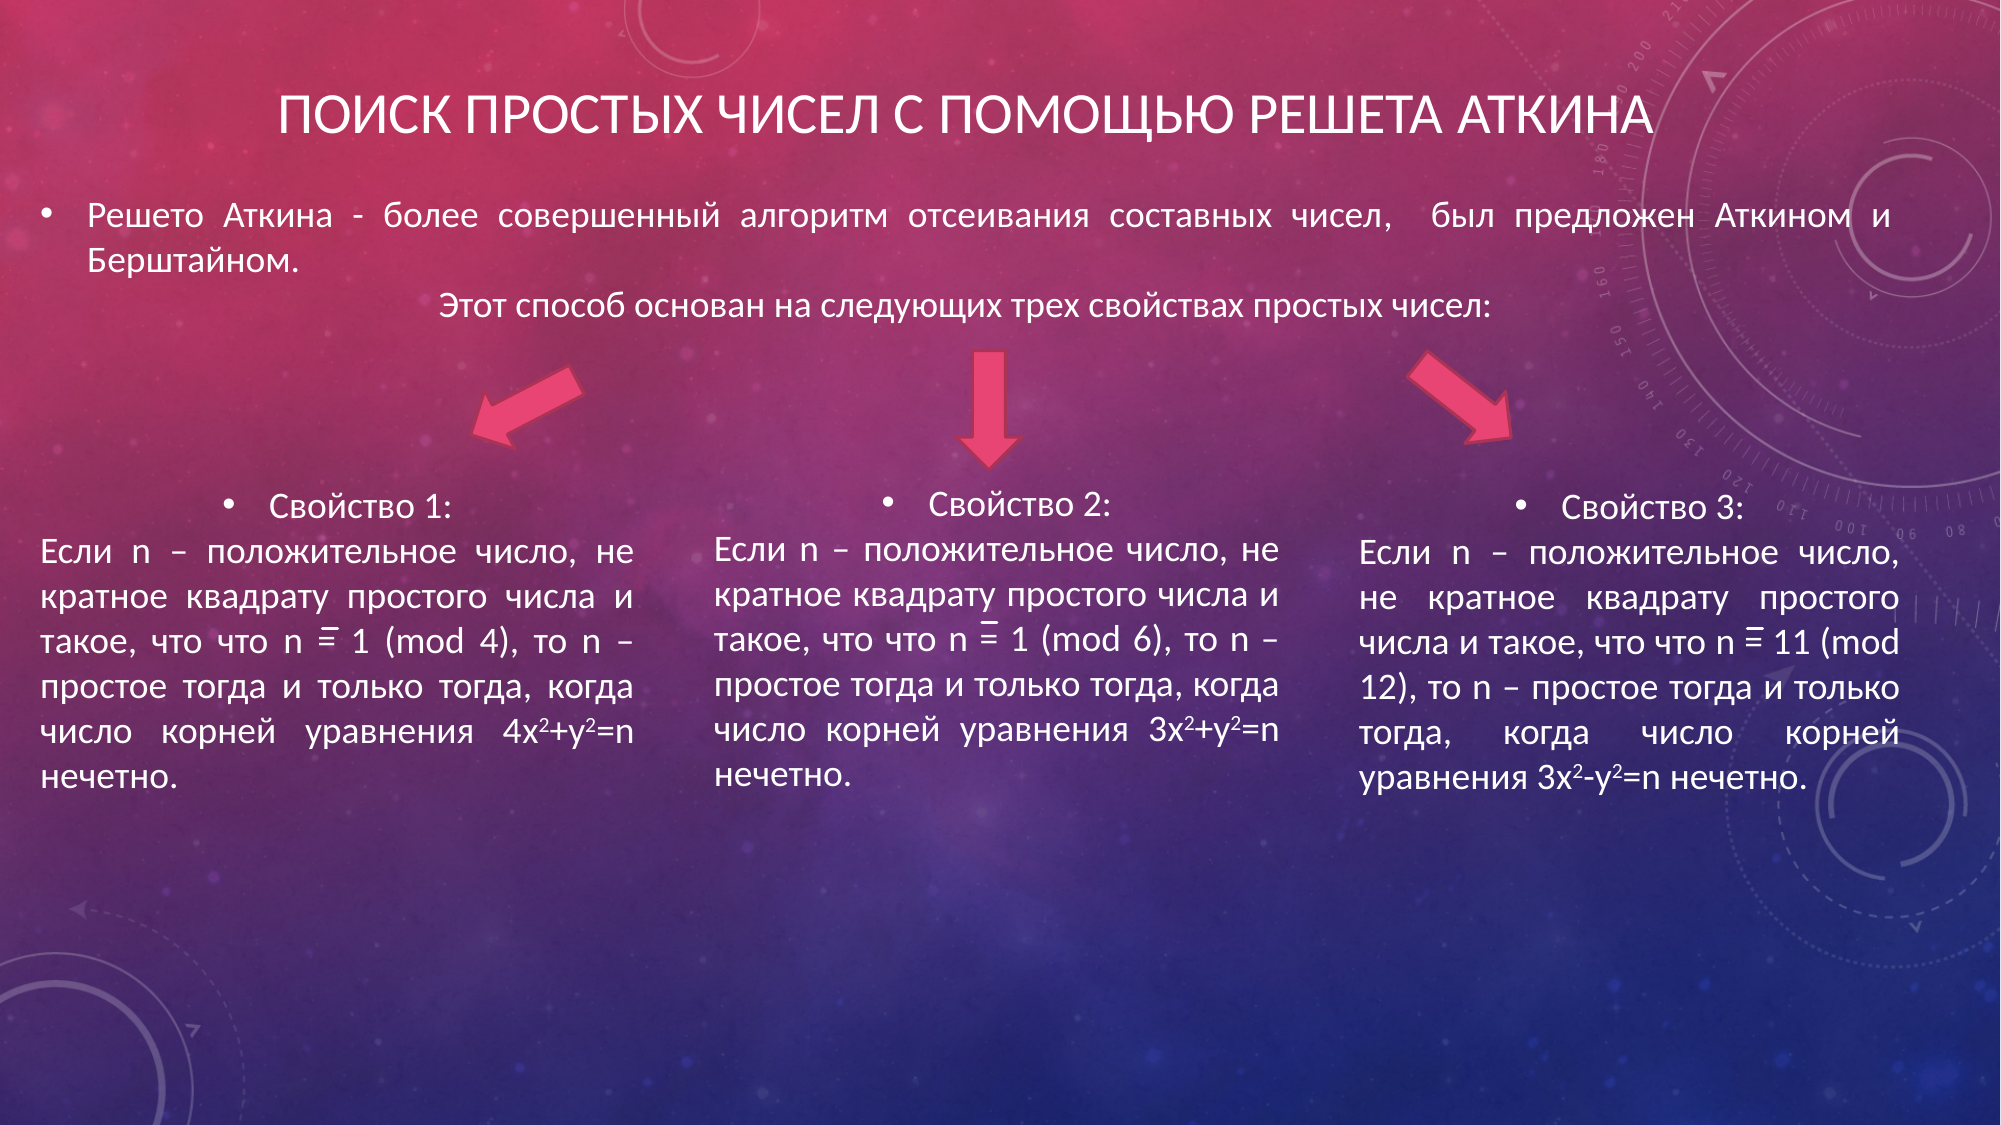

# Поиск простых чисел с помощью решета аткина

Решето Аткина - более совершенный алгоритм отсеивания составных чисел,  был предложен Аткином и Берштайном.
Этот способ основан на следующих трех свойствах простых чисел:

Свойство 2:
Если n – положительное число, не кратное квадрату простого числа и такое, что что n = 1 (mod 6), то n – простое тогда и только тогда, когда число корней уравнения 3x2+y2=n нечетно.

Свойство 1:
Если n – положительное число, не кратное квадрату простого числа и такое, что что n = 1 (mod 4), то n – простое тогда и только тогда, когда число корней уравнения 4x2+y2=n нечетно.

Свойство 3:
Если n – положительное число, не кратное квадрату простого числа и такое, что что n = 11 (mod 12), то n – простое тогда и только тогда, когда число корней уравнения 3x2-y2=n нечетно.